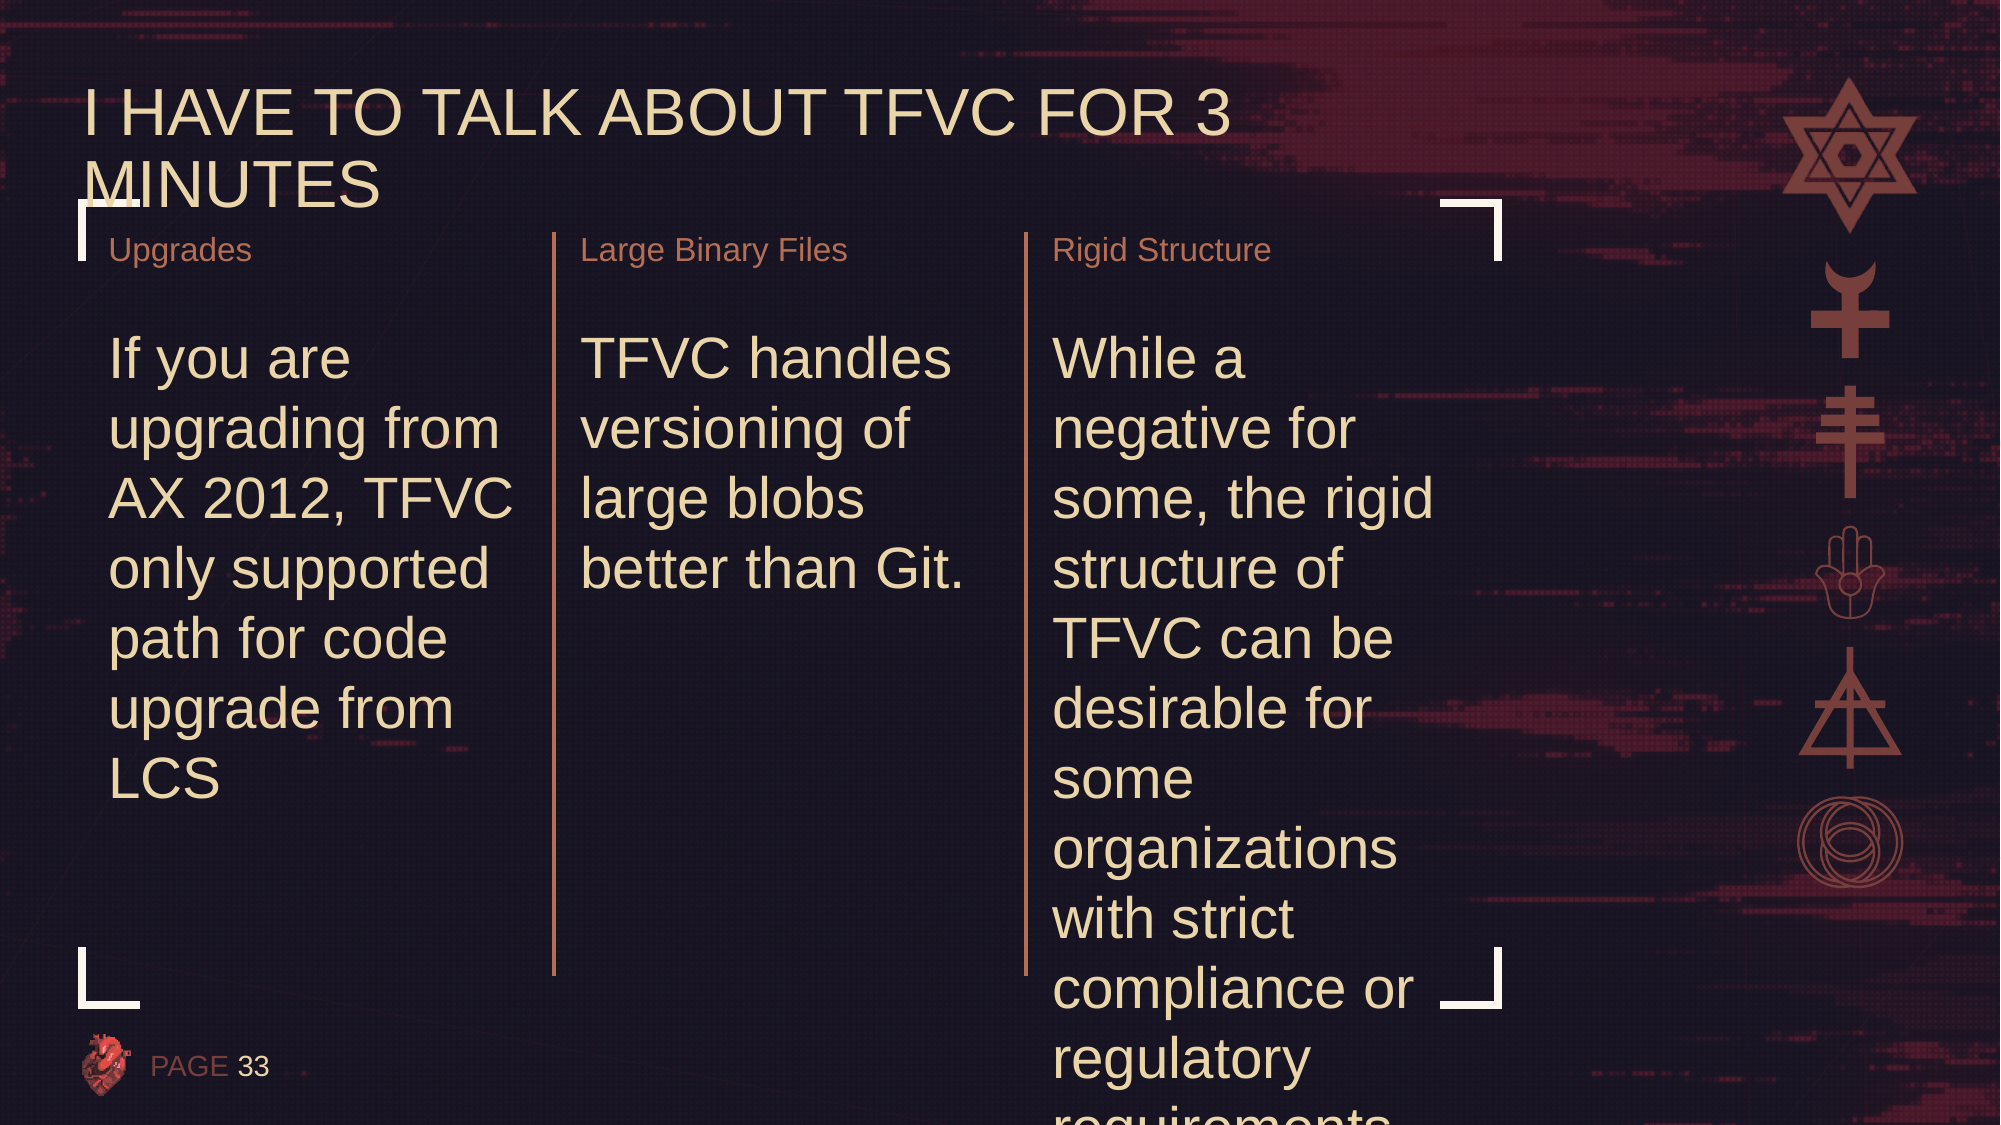

# I have to talk about TFVC for 3 minutes
Upgrades
Large Binary Files
Rigid Structure
If you are upgrading from AX 2012, TFVC only supported path for code upgrade from LCS
TFVC handles versioning of large blobs better than Git.
While a negative for some, the rigid structure of TFVC can be desirable for some organizations with strict compliance or regulatory requirements
PAGE 33